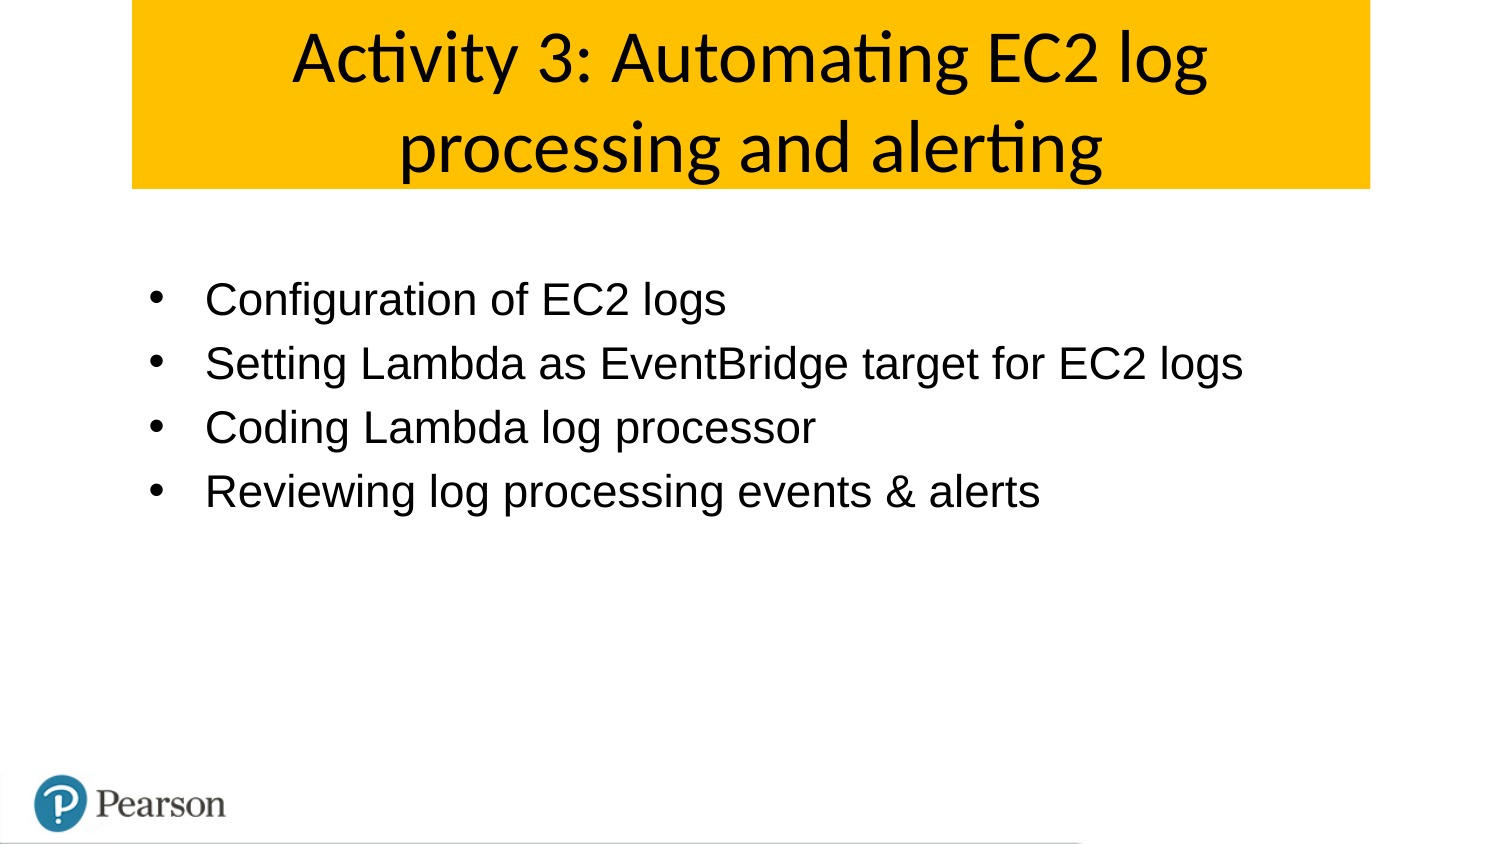

# Activity 3: Automating EC2 log processing and alerting

Configuration of EC2 logs
Setting Lambda as EventBridge target for EC2 logs
Coding Lambda log processor
Reviewing log processing events & alerts